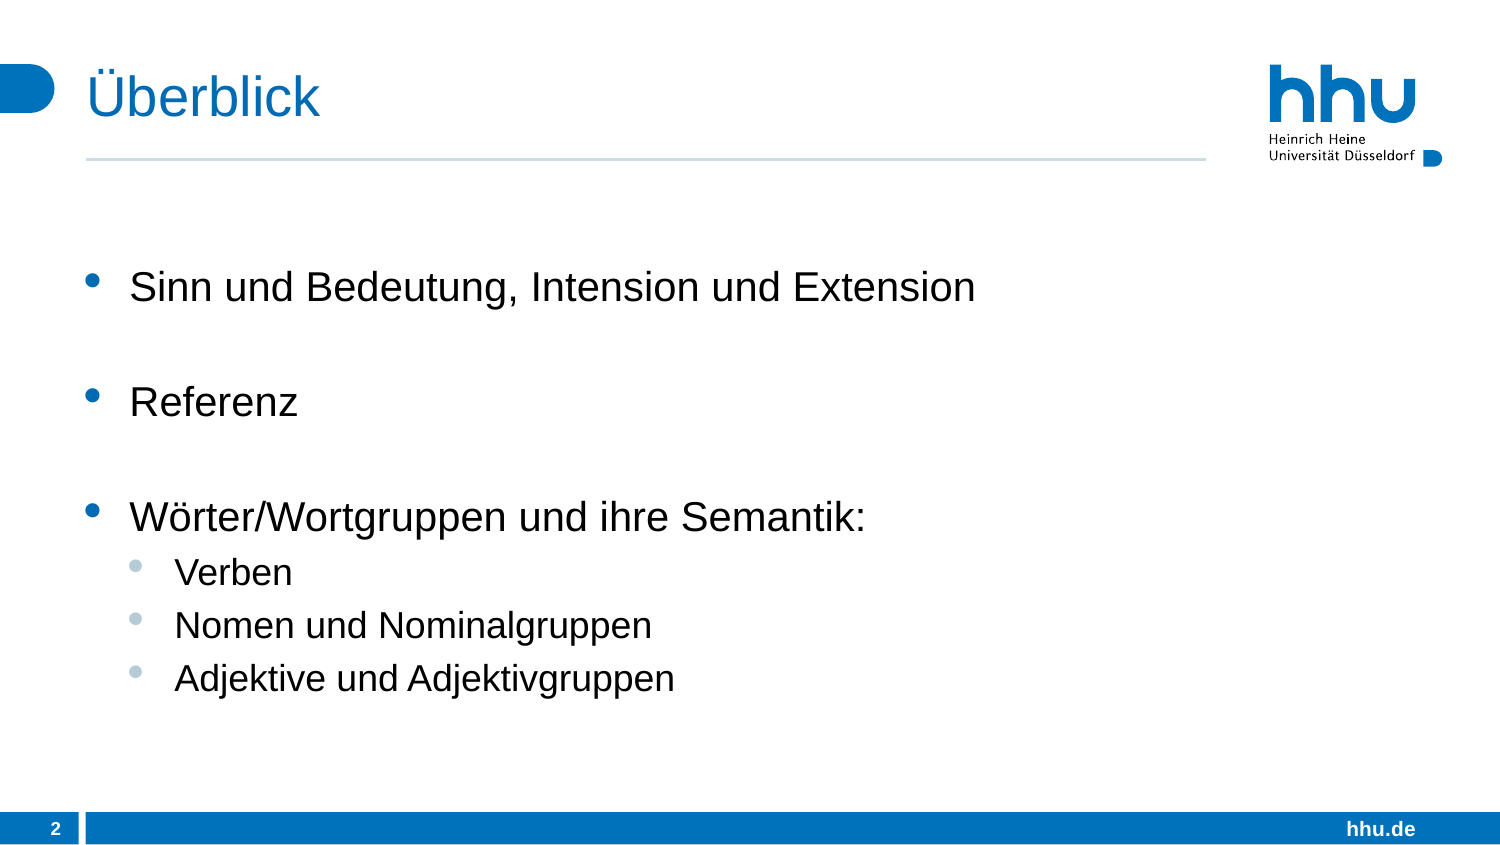

# Überblick

Sinn und Bedeutung, Intension und Extension

Referenz

Wörter/Wortgruppen und ihre Semantik:
Verben
Nomen und Nominalgruppen
Adjektive und Adjektivgruppen
2